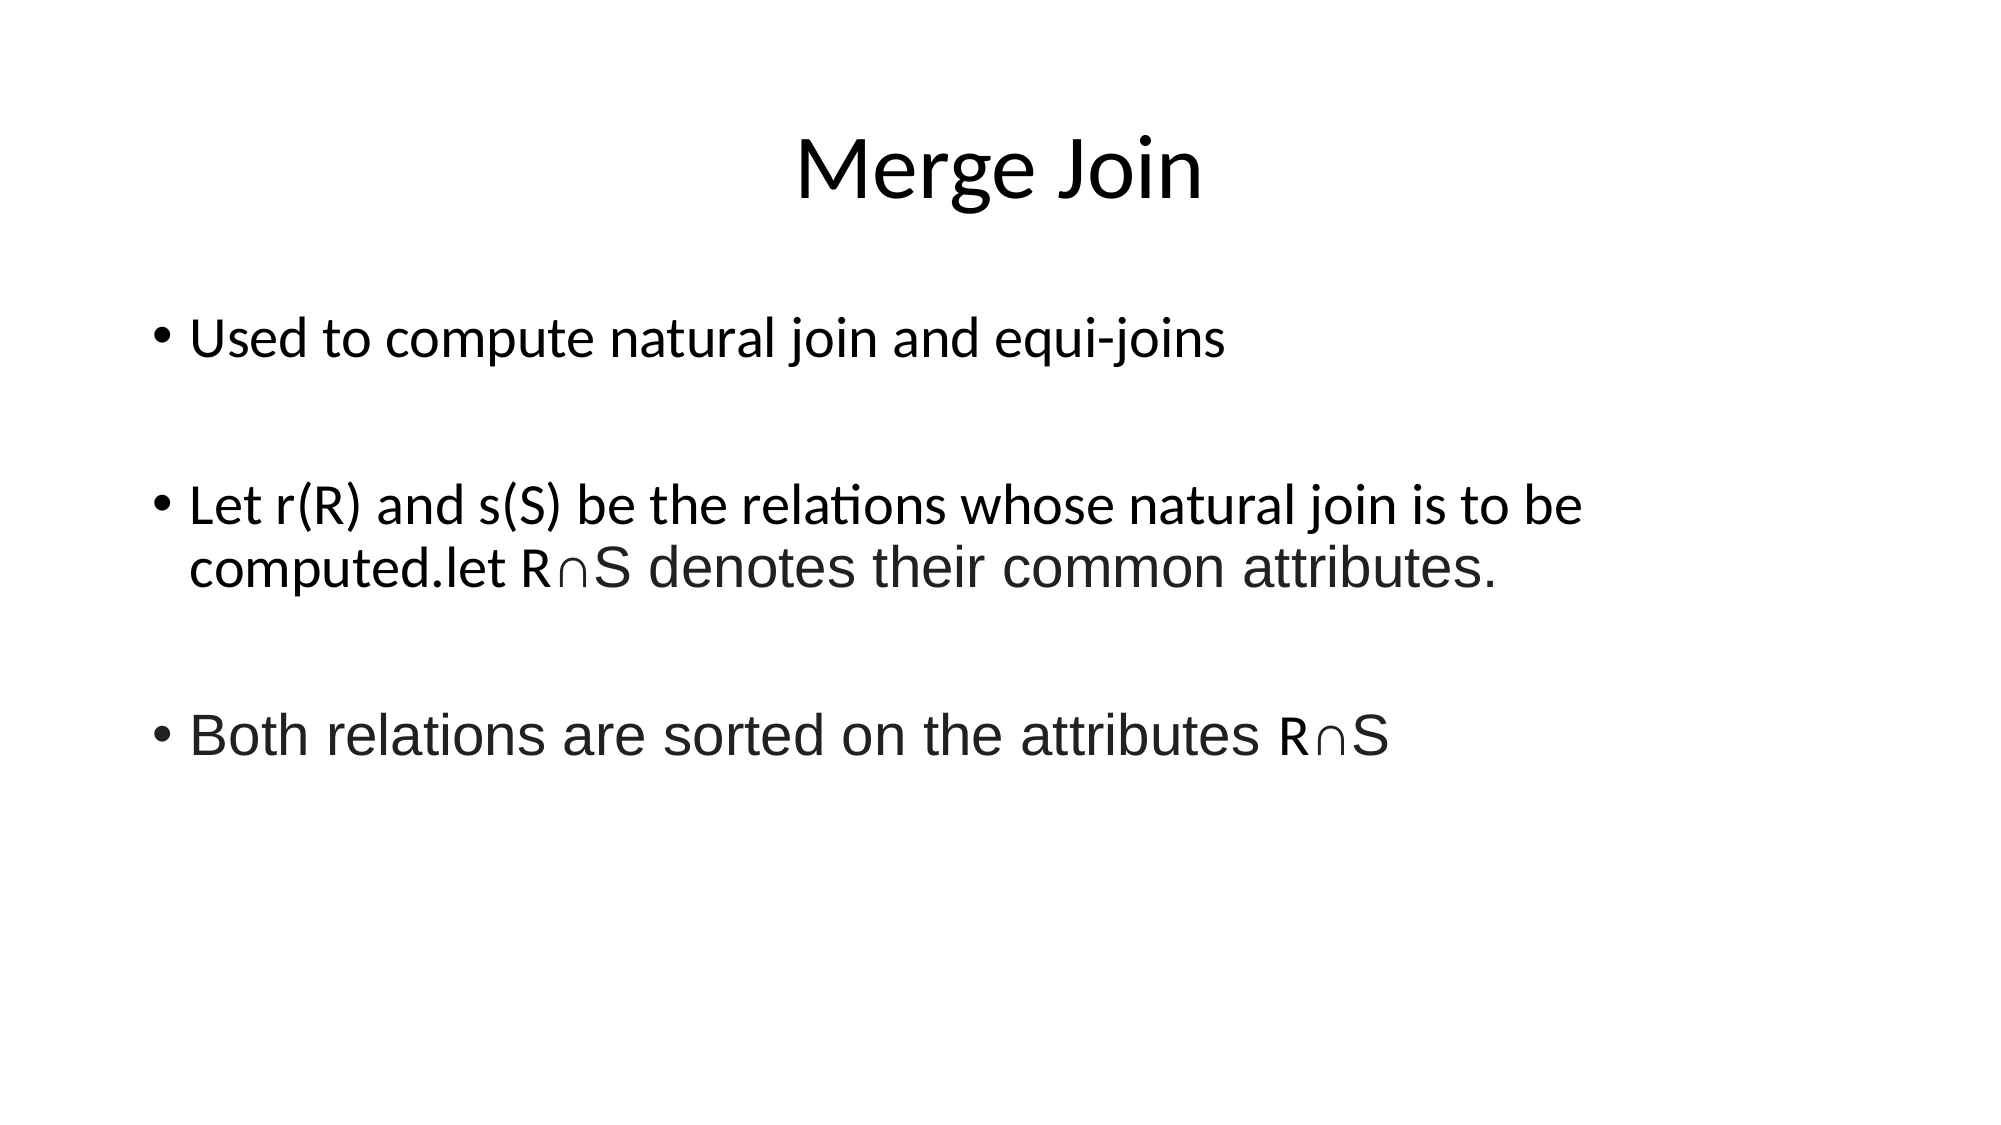

# Merge Join
Used to compute natural join and equi-joins

Let r(R) and s(S) be the relations whose natural join is to be computed.let R∩S denotes their common attributes.

Both relations are sorted on the attributes R∩S